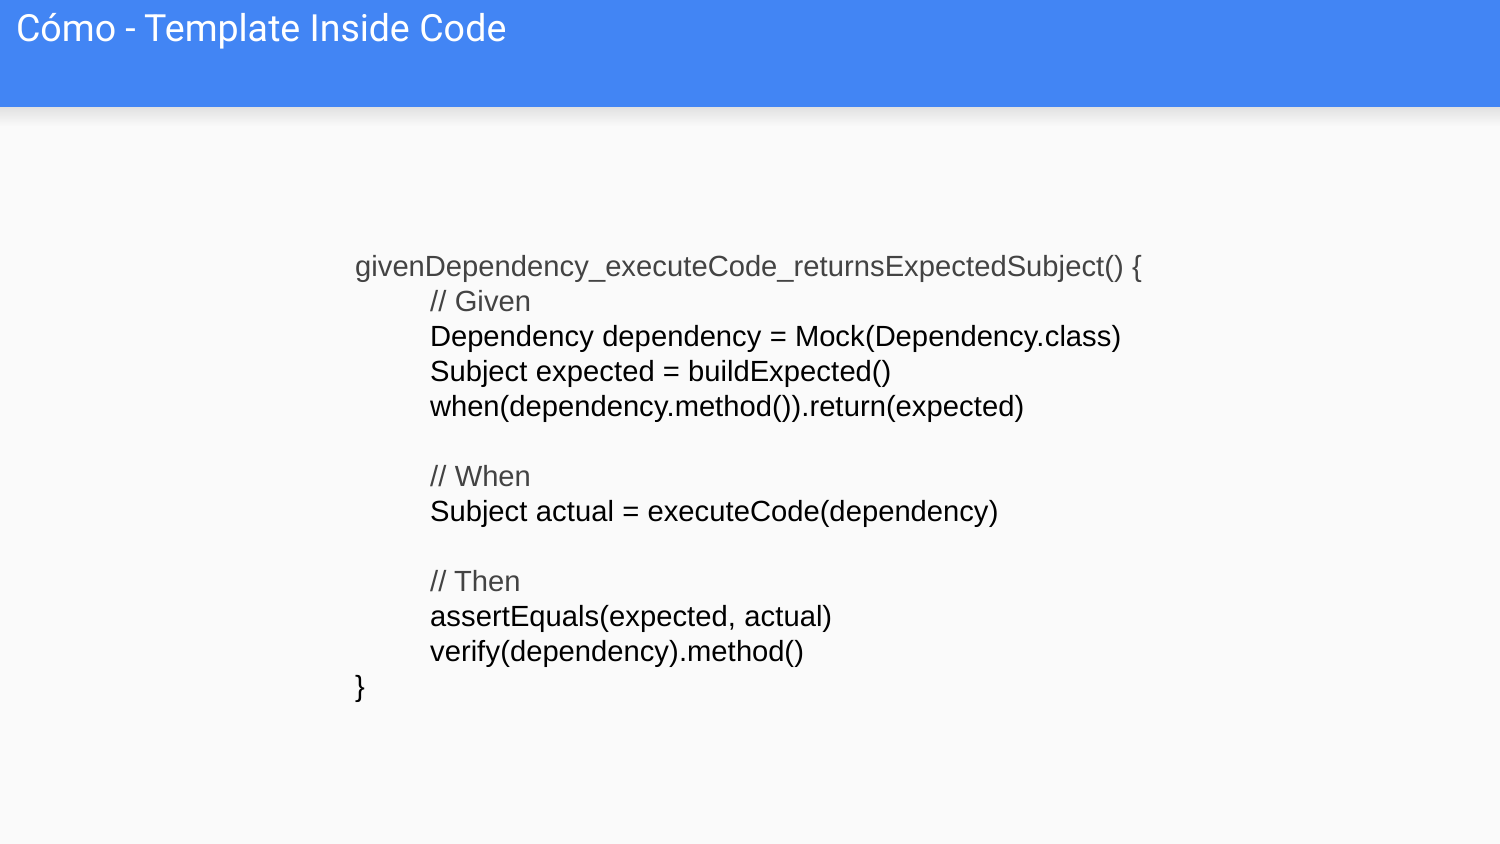

# Cómo - Template Inside Code
givenDependency_executeCode_returnsExpectedSubject() {
// Given
Dependency dependency = Mock(Dependency.class)
Subject expected = buildExpected()
when(dependency.method()).return(expected)

// When
Subject actual = executeCode(dependency)

// Then
assertEquals(expected, actual)
verify(dependency).method()
}